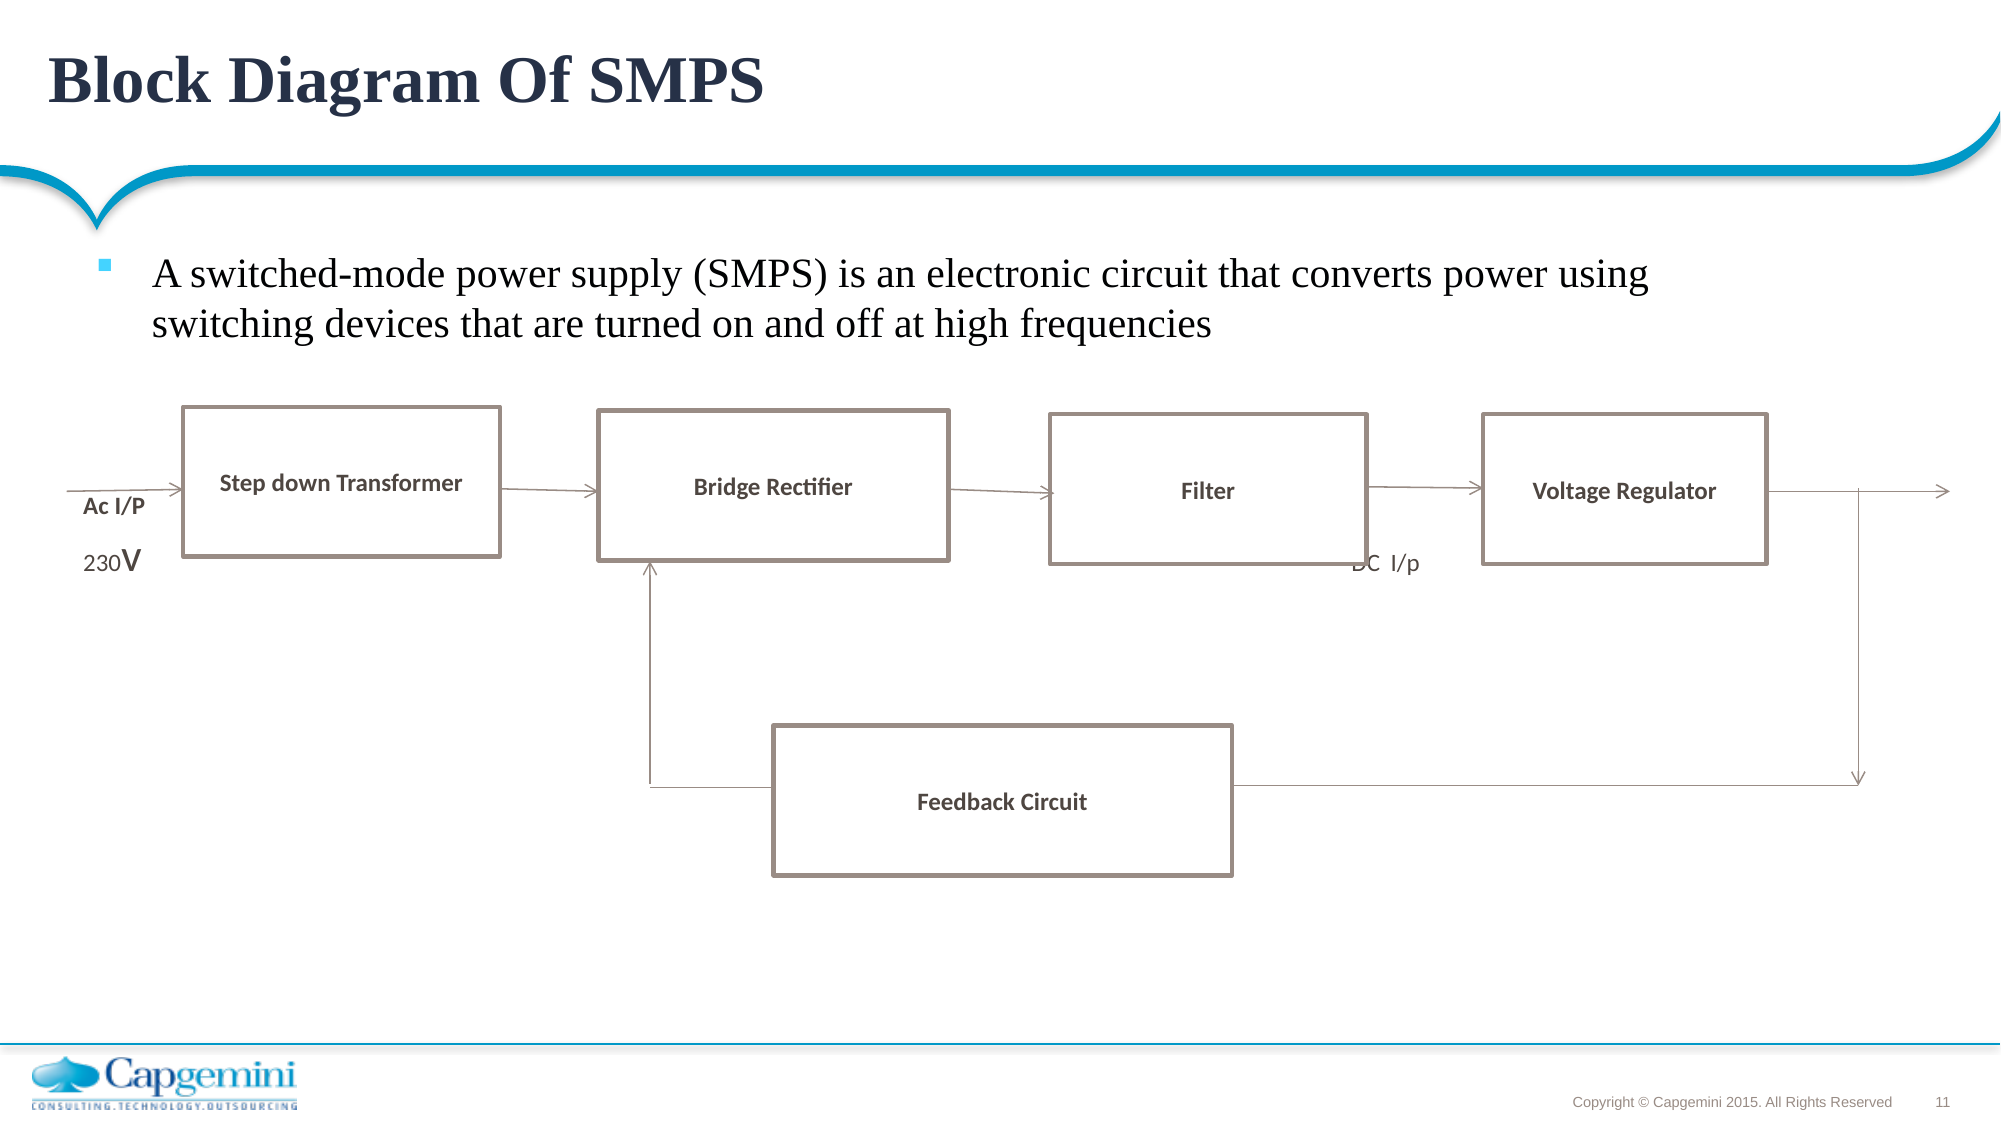

# Block Diagram Of SMPS
A switched-mode power supply (SMPS) is an electronic circuit that converts power using switching devices that are turned on and off at high frequencies
Step down Transformer
Bridge Rectifier
Filter
Voltage Regulator

Ac I/P
230v                                                                                                                      DC I/p
Feedback Circuit